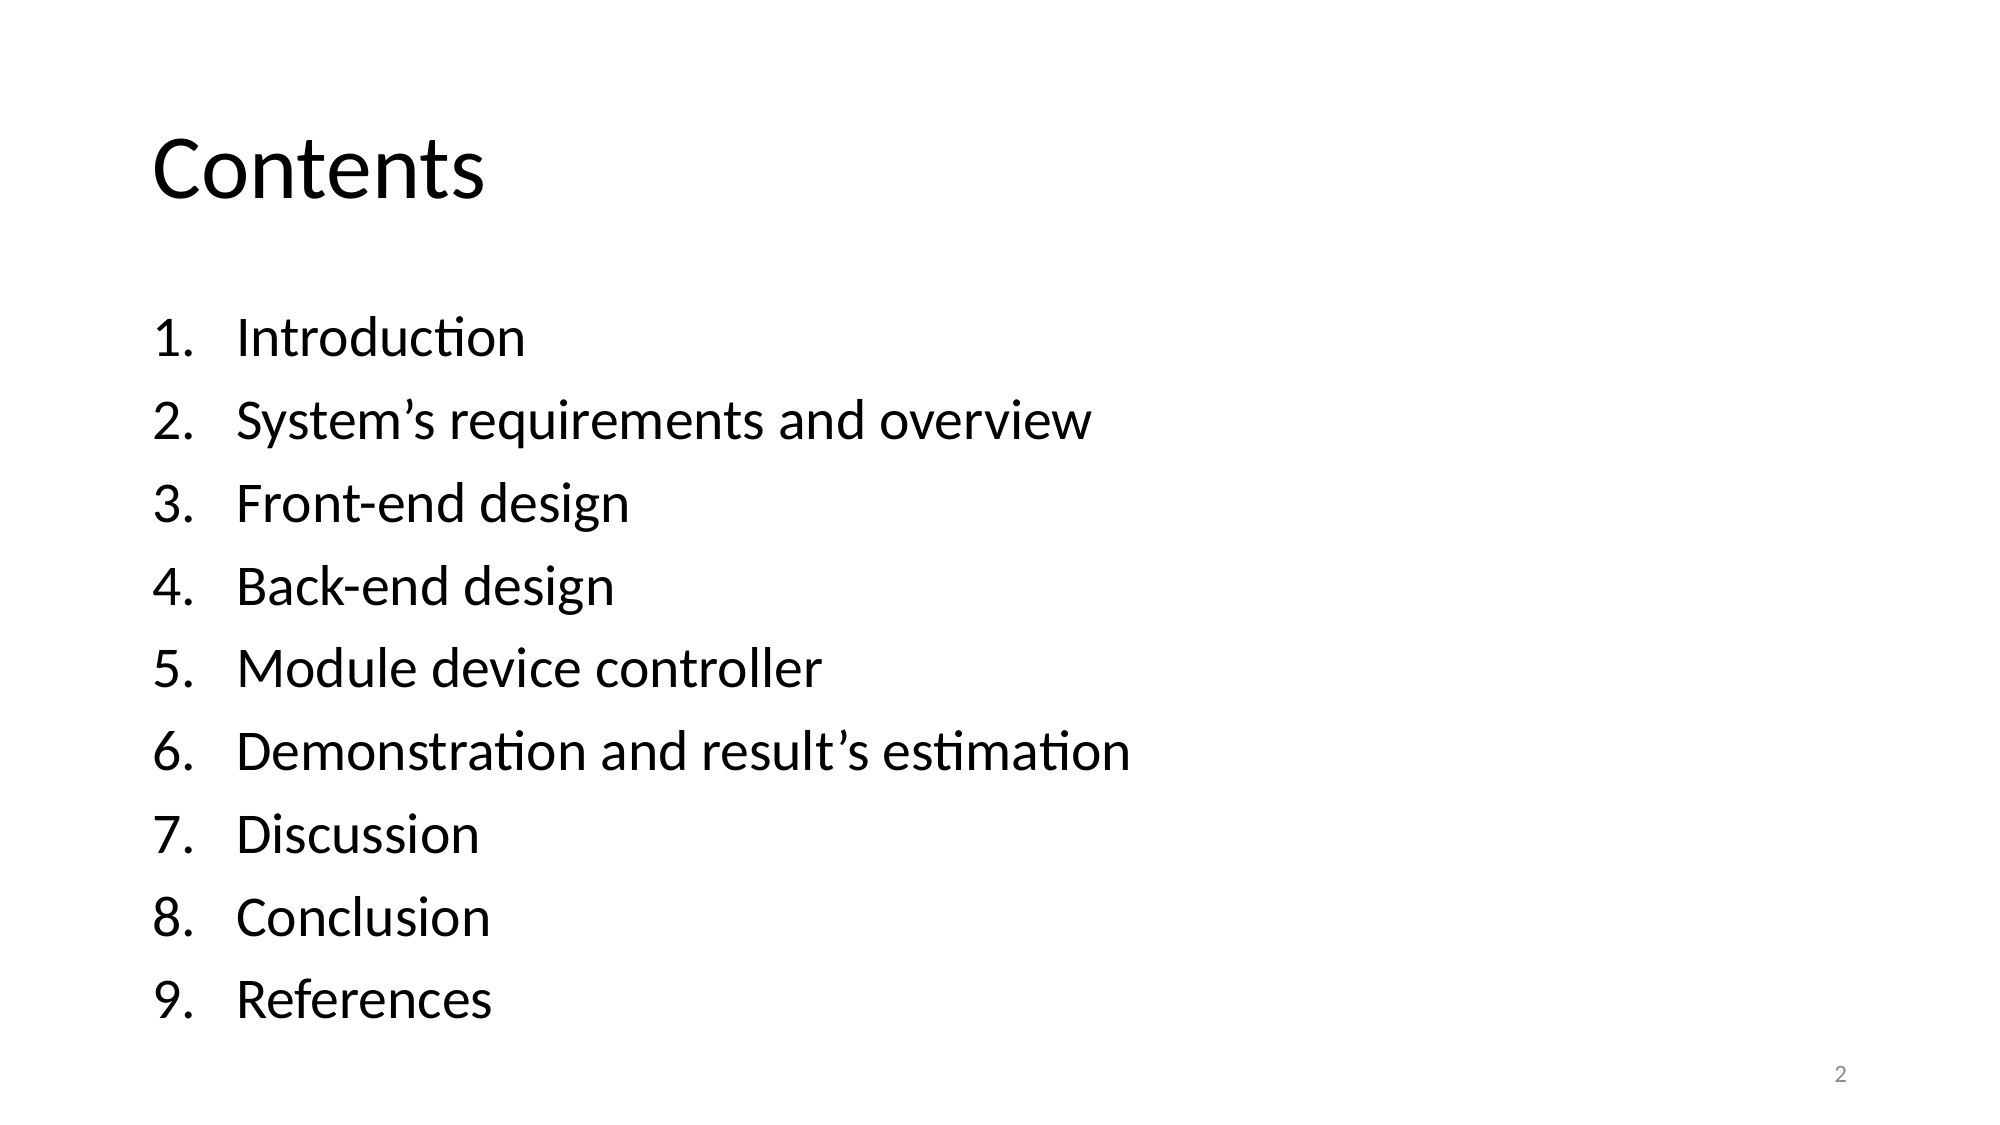

# Contents
Introduction
System’s requirements and overview
Front-end design
Back-end design
Module device controller
Demonstration and result’s estimation
Discussion
Conclusion
References
2